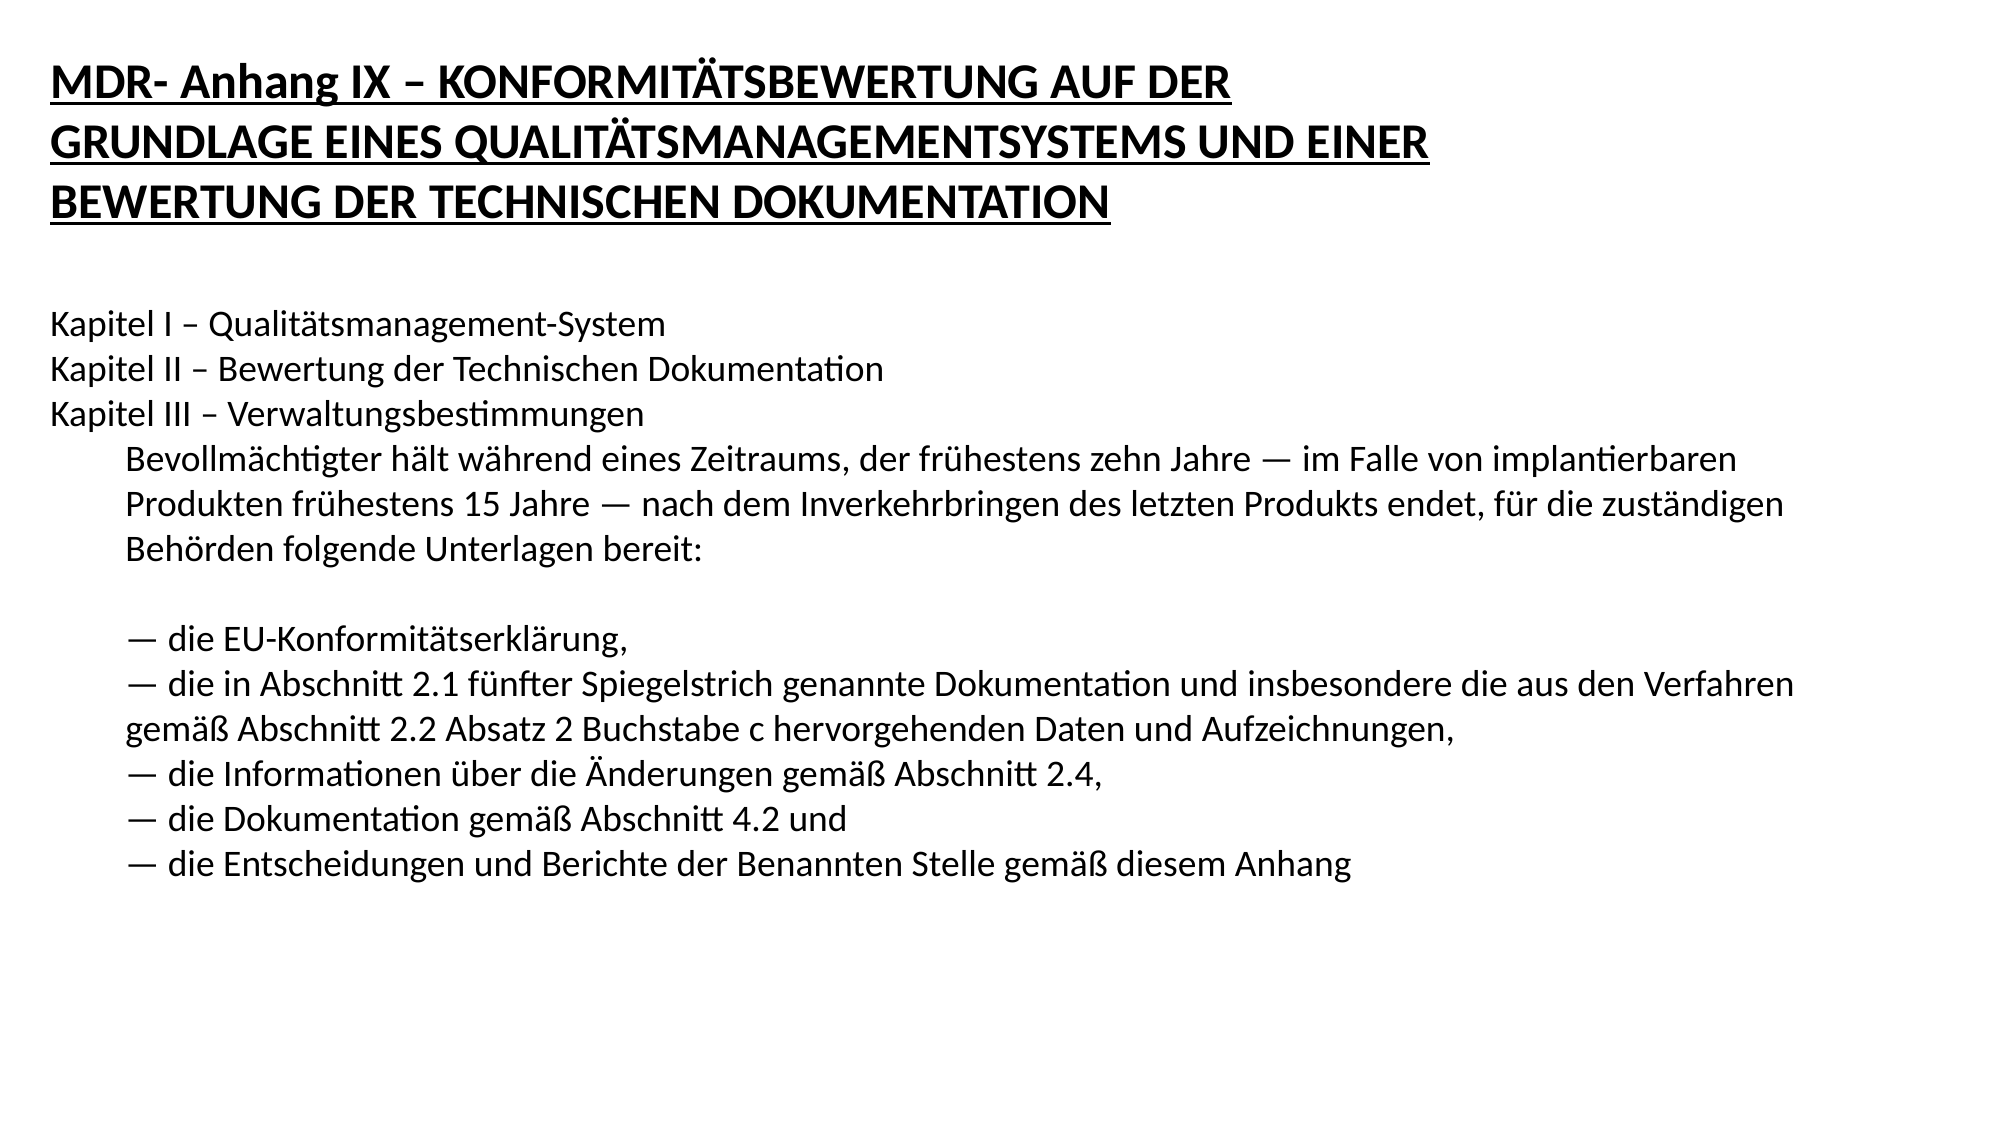

MDR- Anhang IX – KONFORMITÄTSBEWERTUNG AUF DER GRUNDLAGE EINES QUALITÄTSMANAGEMENTSYSTEMS UND EINER BEWERTUNG DER TECHNISCHEN DOKUMENTATION
Kapitel I – Qualitätsmanagement-System
Kapitel II – Bewertung der Technischen Dokumentation
Kapitel III – Verwaltungsbestimmungen
Bevollmächtigter hält während eines Zeitraums, der frühestens zehn Jahre — im Falle von implantierbaren Produkten frühestens 15 Jahre — nach dem Inverkehrbringen des letzten Produkts endet, für die zuständigen Behörden folgende Unterlagen bereit:

— die EU-Konformitätserklärung,
— die in Abschnitt 2.1 fünfter Spiegelstrich genannte Dokumentation und insbesondere die aus den Verfahren gemäß Abschnitt 2.2 Absatz 2 Buchstabe c hervorgehenden Daten und Aufzeichnungen,
— die Informationen über die Änderungen gemäß Abschnitt 2.4,
— die Dokumentation gemäß Abschnitt 4.2 und
— die Entscheidungen und Berichte der Benannten Stelle gemäß diesem Anhang